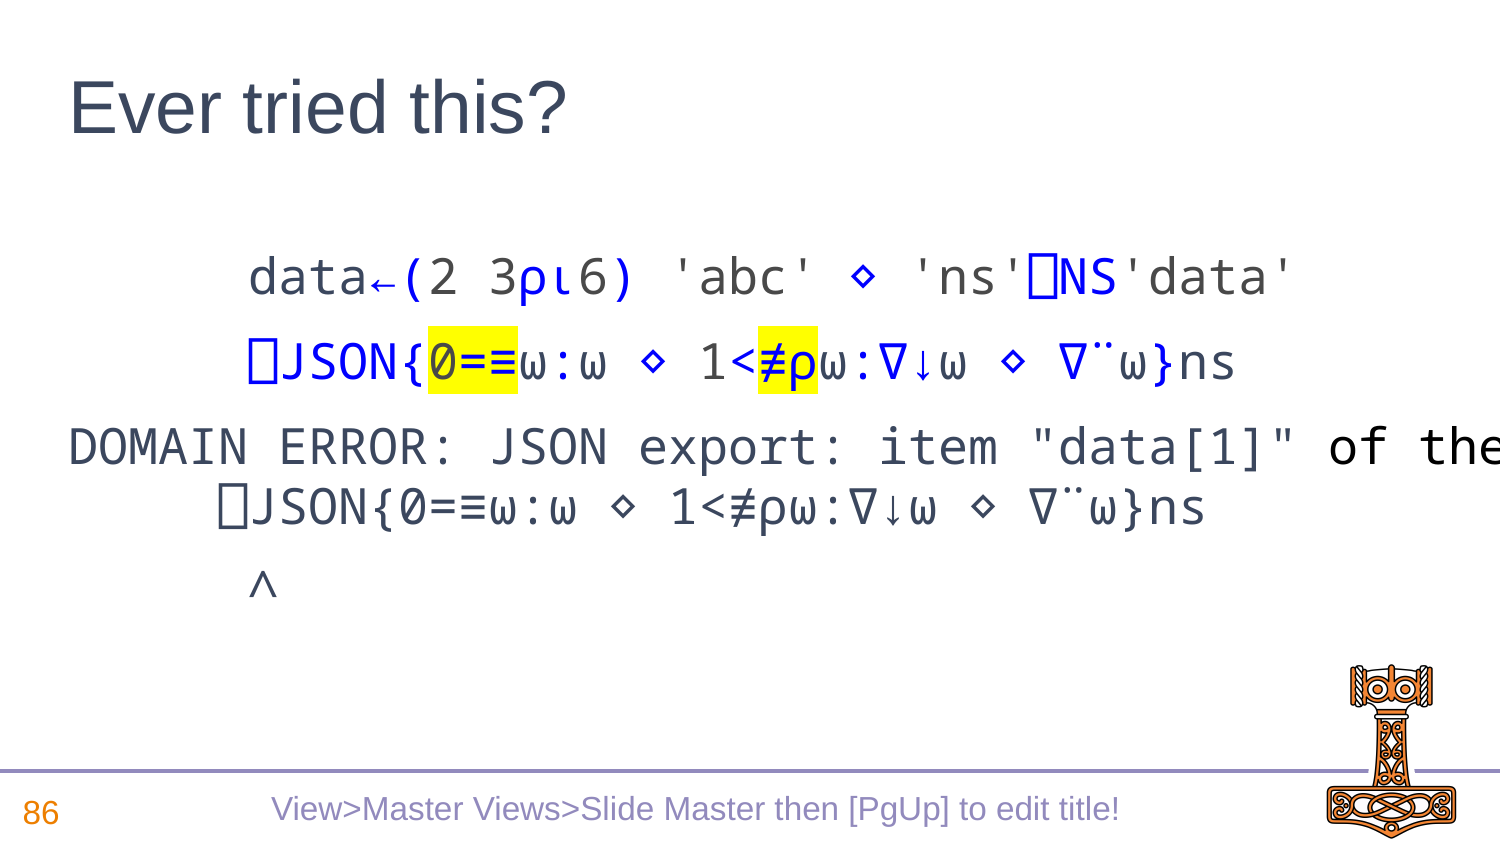

# Ever tried this?
      data←(2 3⍴⍳6) 'abc' ⋄ 'ns'⎕NS'data'
      ⎕JSON{0=≡⍵:⍵ ⋄ 1<≢⍴⍵:∇↓⍵ ⋄ ∇¨⍵}ns
DOMAIN ERROR: JSON export: item "data[1]" of thent c      ⎕JSON{0=≡⍵:⍵ ⋄ 1<≢⍴⍵:∇↓⍵ ⋄ ∇¨⍵}ns
      ∧